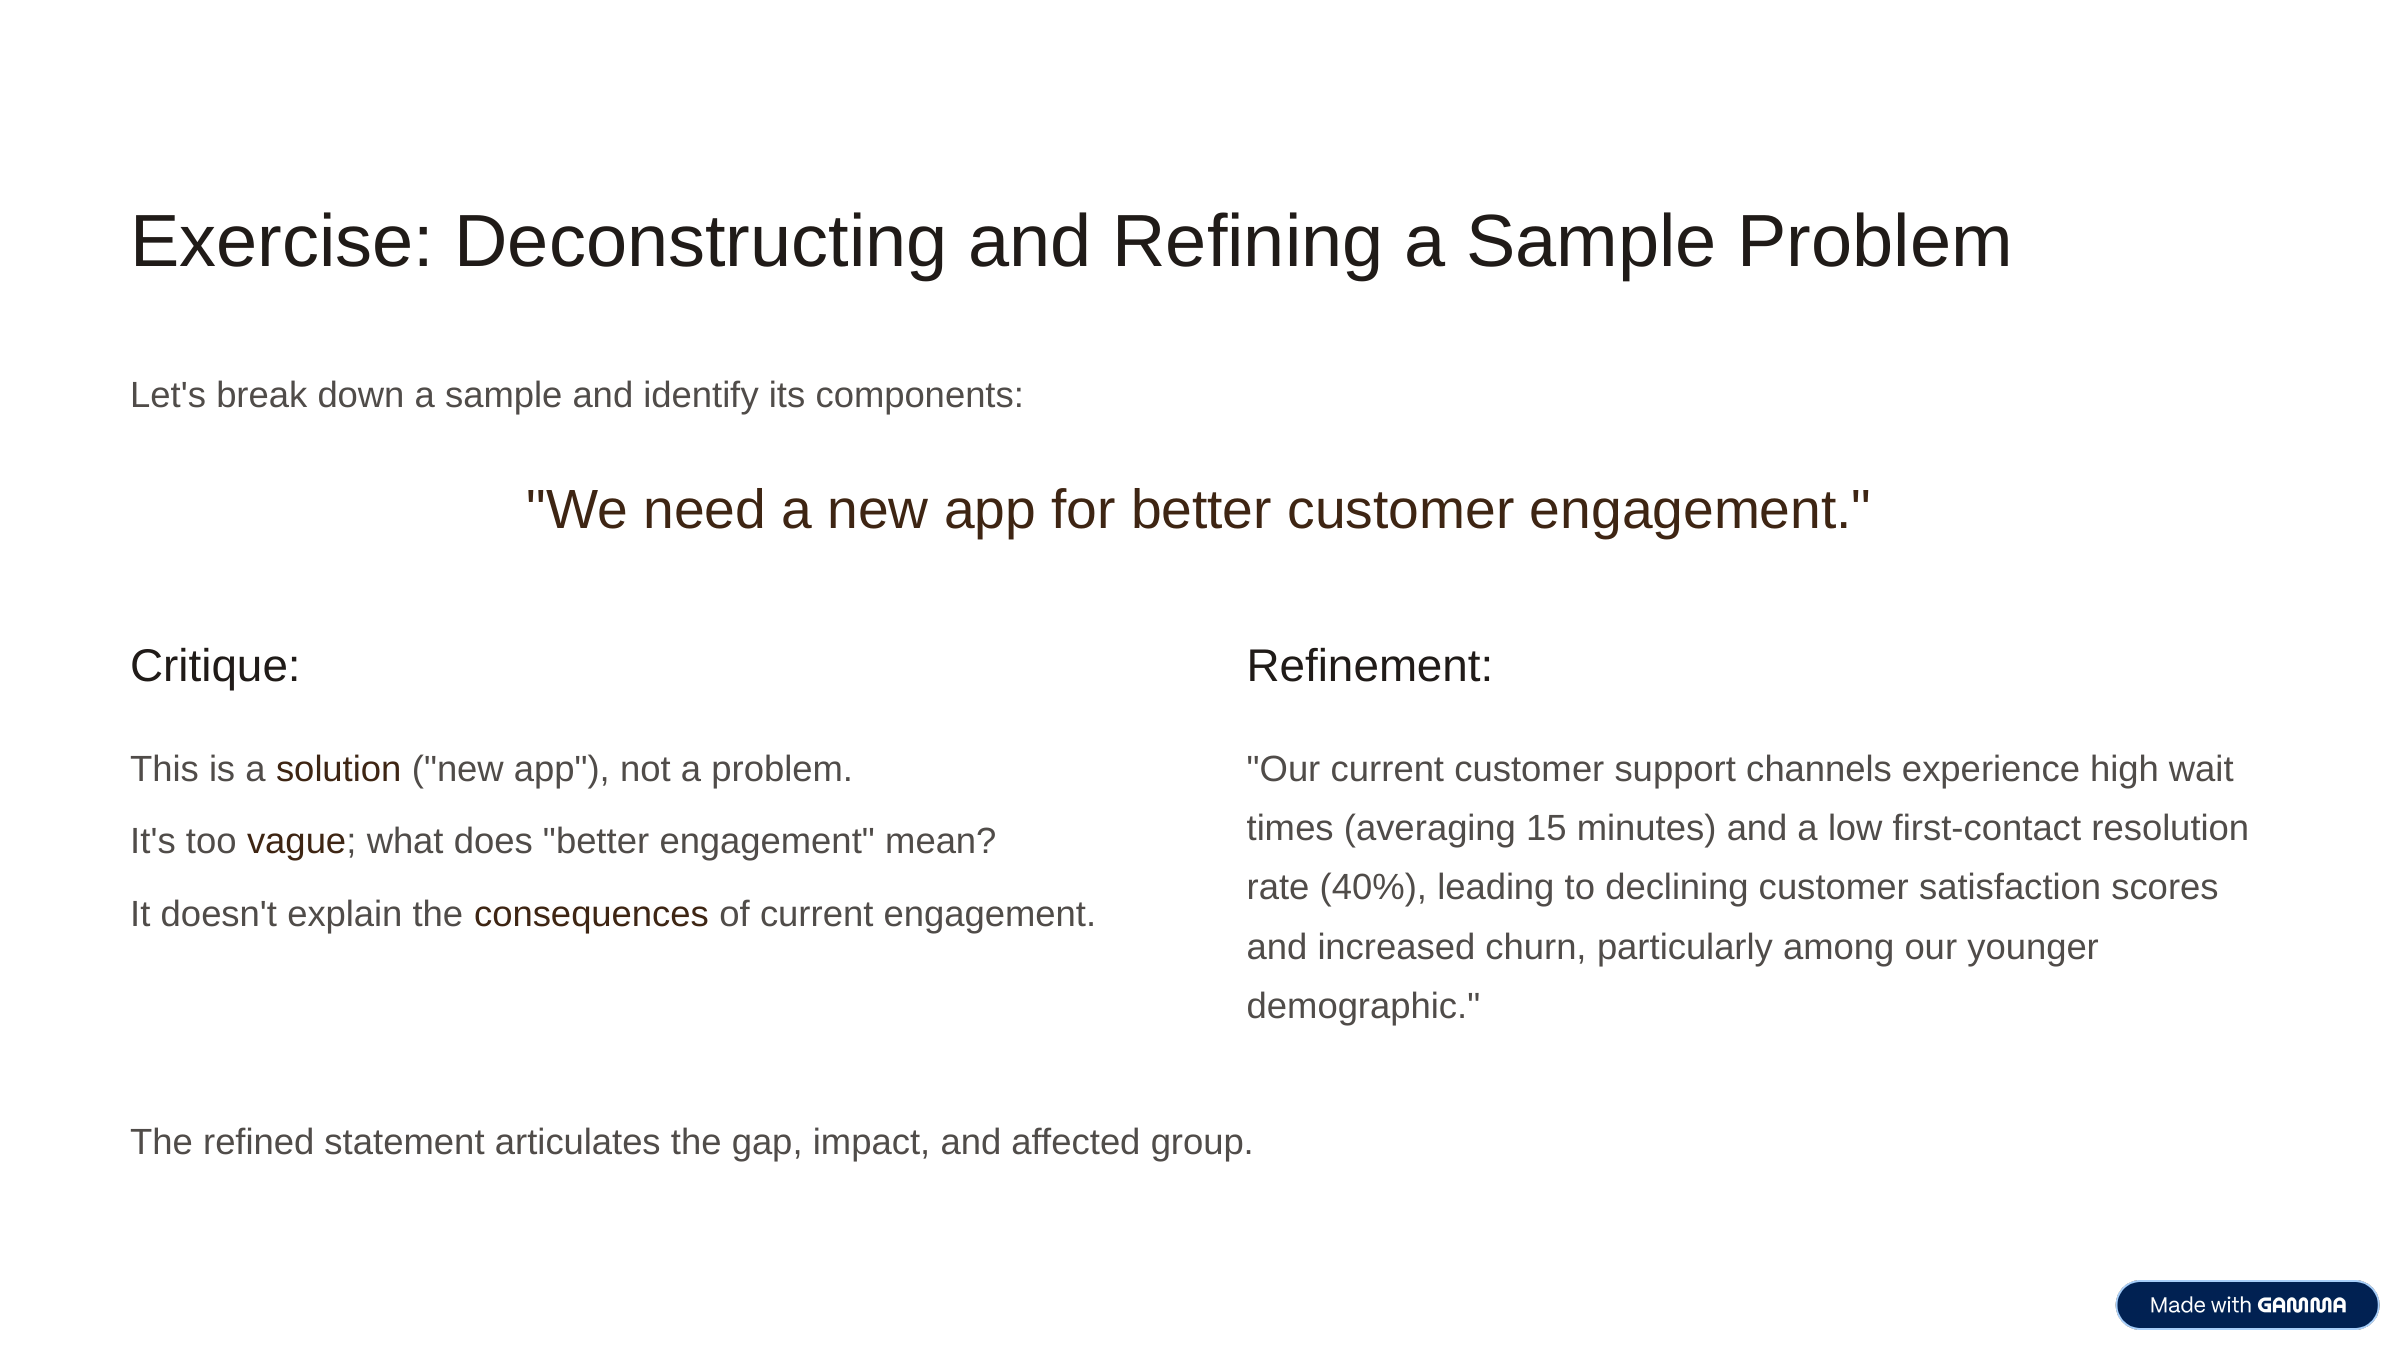

Exercise: Deconstructing and Refining a Sample Problem
Let's break down a sample and identify its components:
"We need a new app for better customer engagement."
Critique:
Refinement:
This is a solution ("new app"), not a problem.
"Our current customer support channels experience high wait times (averaging 15 minutes) and a low first-contact resolution rate (40%), leading to declining customer satisfaction scores and increased churn, particularly among our younger demographic."
It's too vague; what does "better engagement" mean?
It doesn't explain the consequences of current engagement.
The refined statement articulates the gap, impact, and affected group.